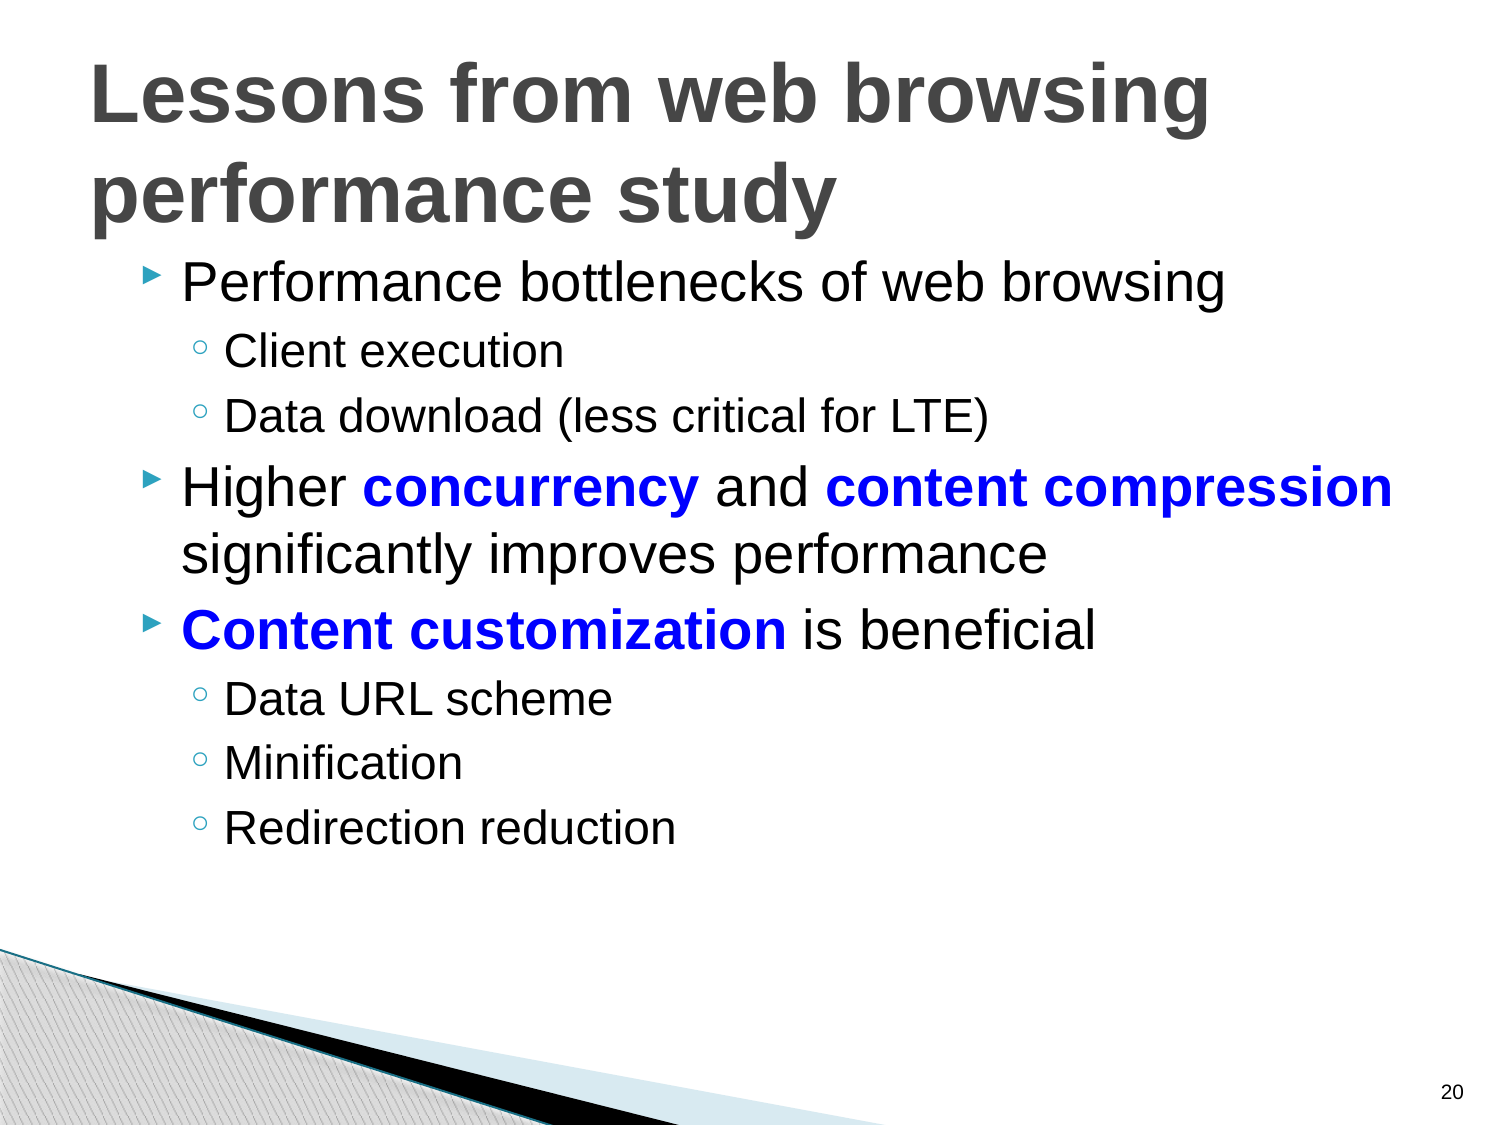

# Lessons from web browsing performance study
Performance bottlenecks of web browsing
Client execution
Data download (less critical for LTE)
Higher concurrency and content compression significantly improves performance
Content customization is beneficial
Data URL scheme
Minification
Redirection reduction
20